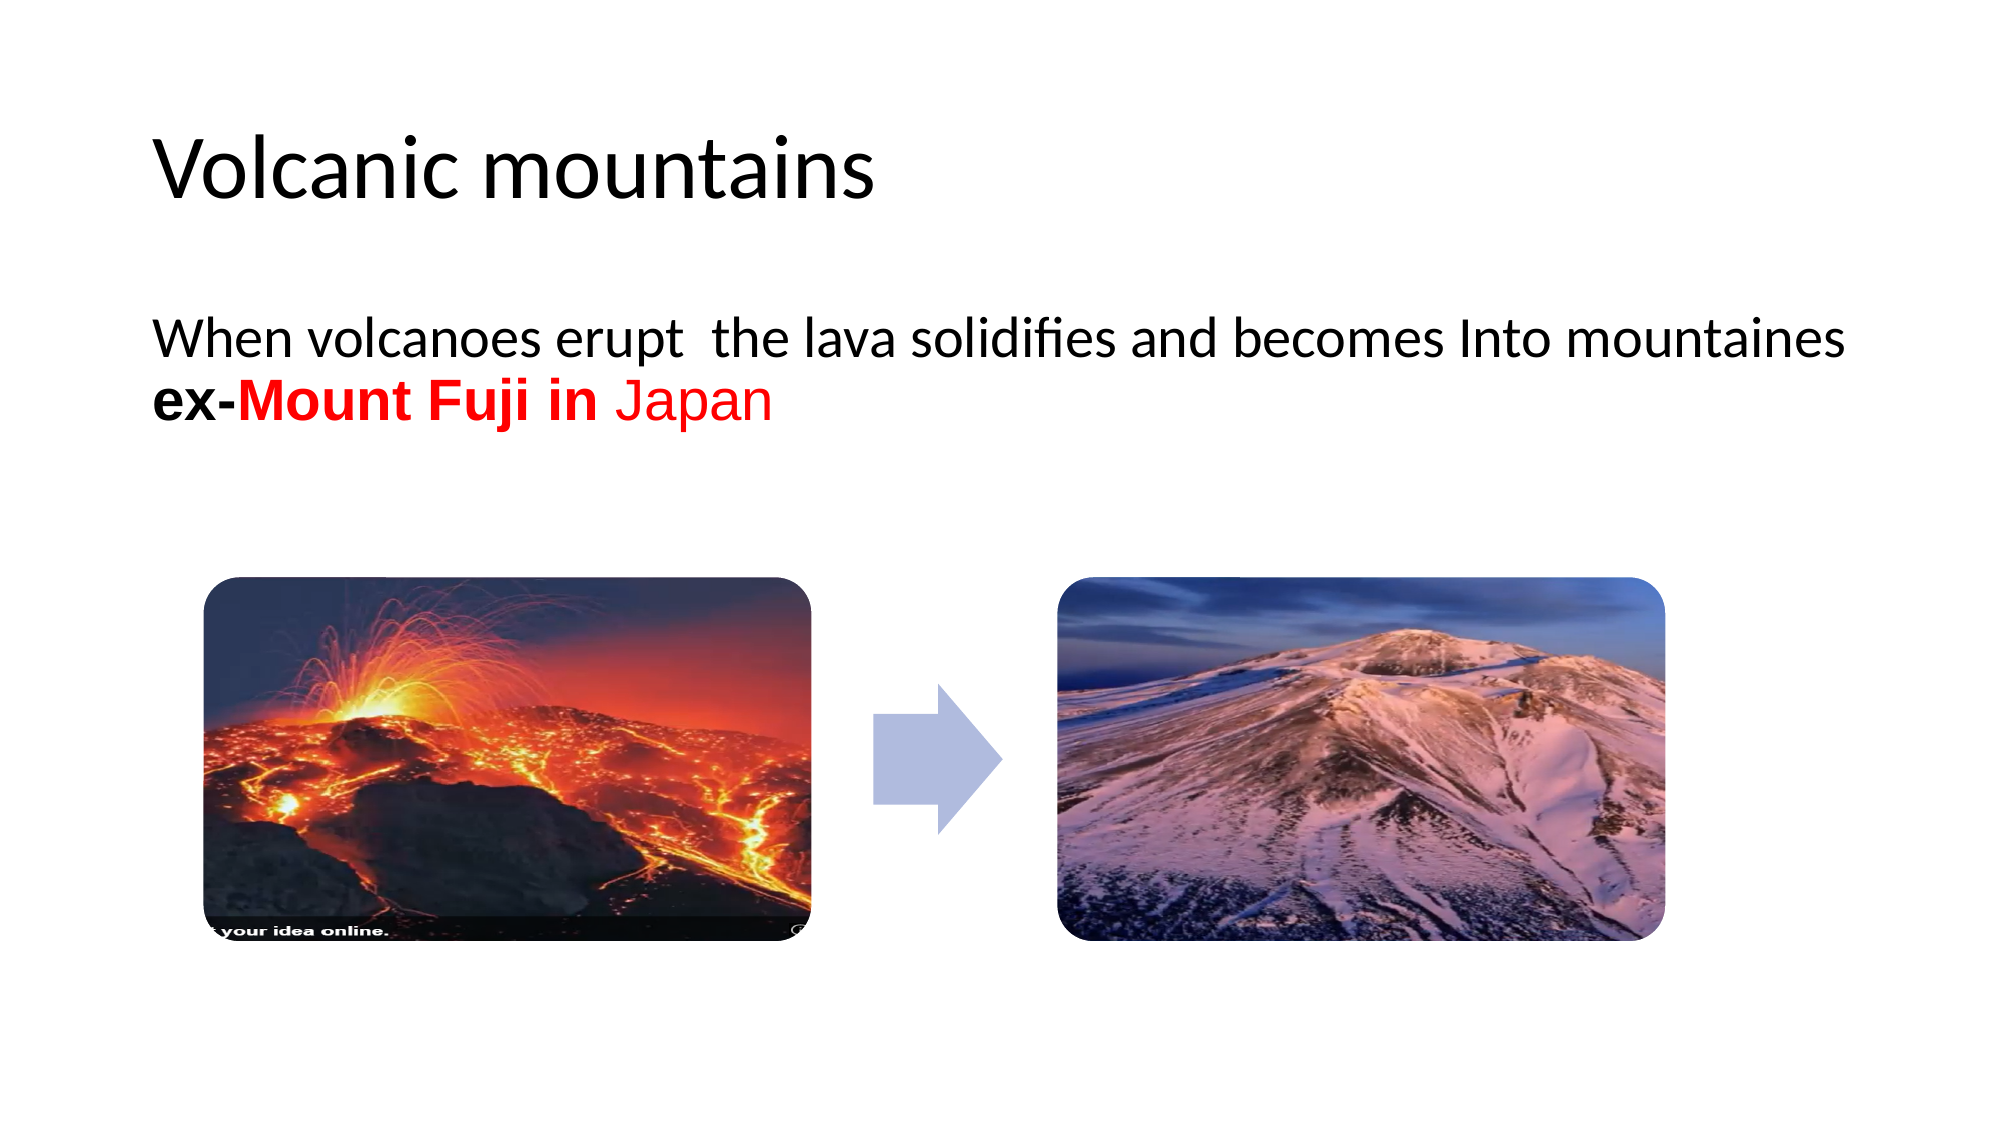

# Volcanic mountains
When volcanoes erupt  the lava solidifies and becomes Into mountaines ex-Mount Fuji in Japan